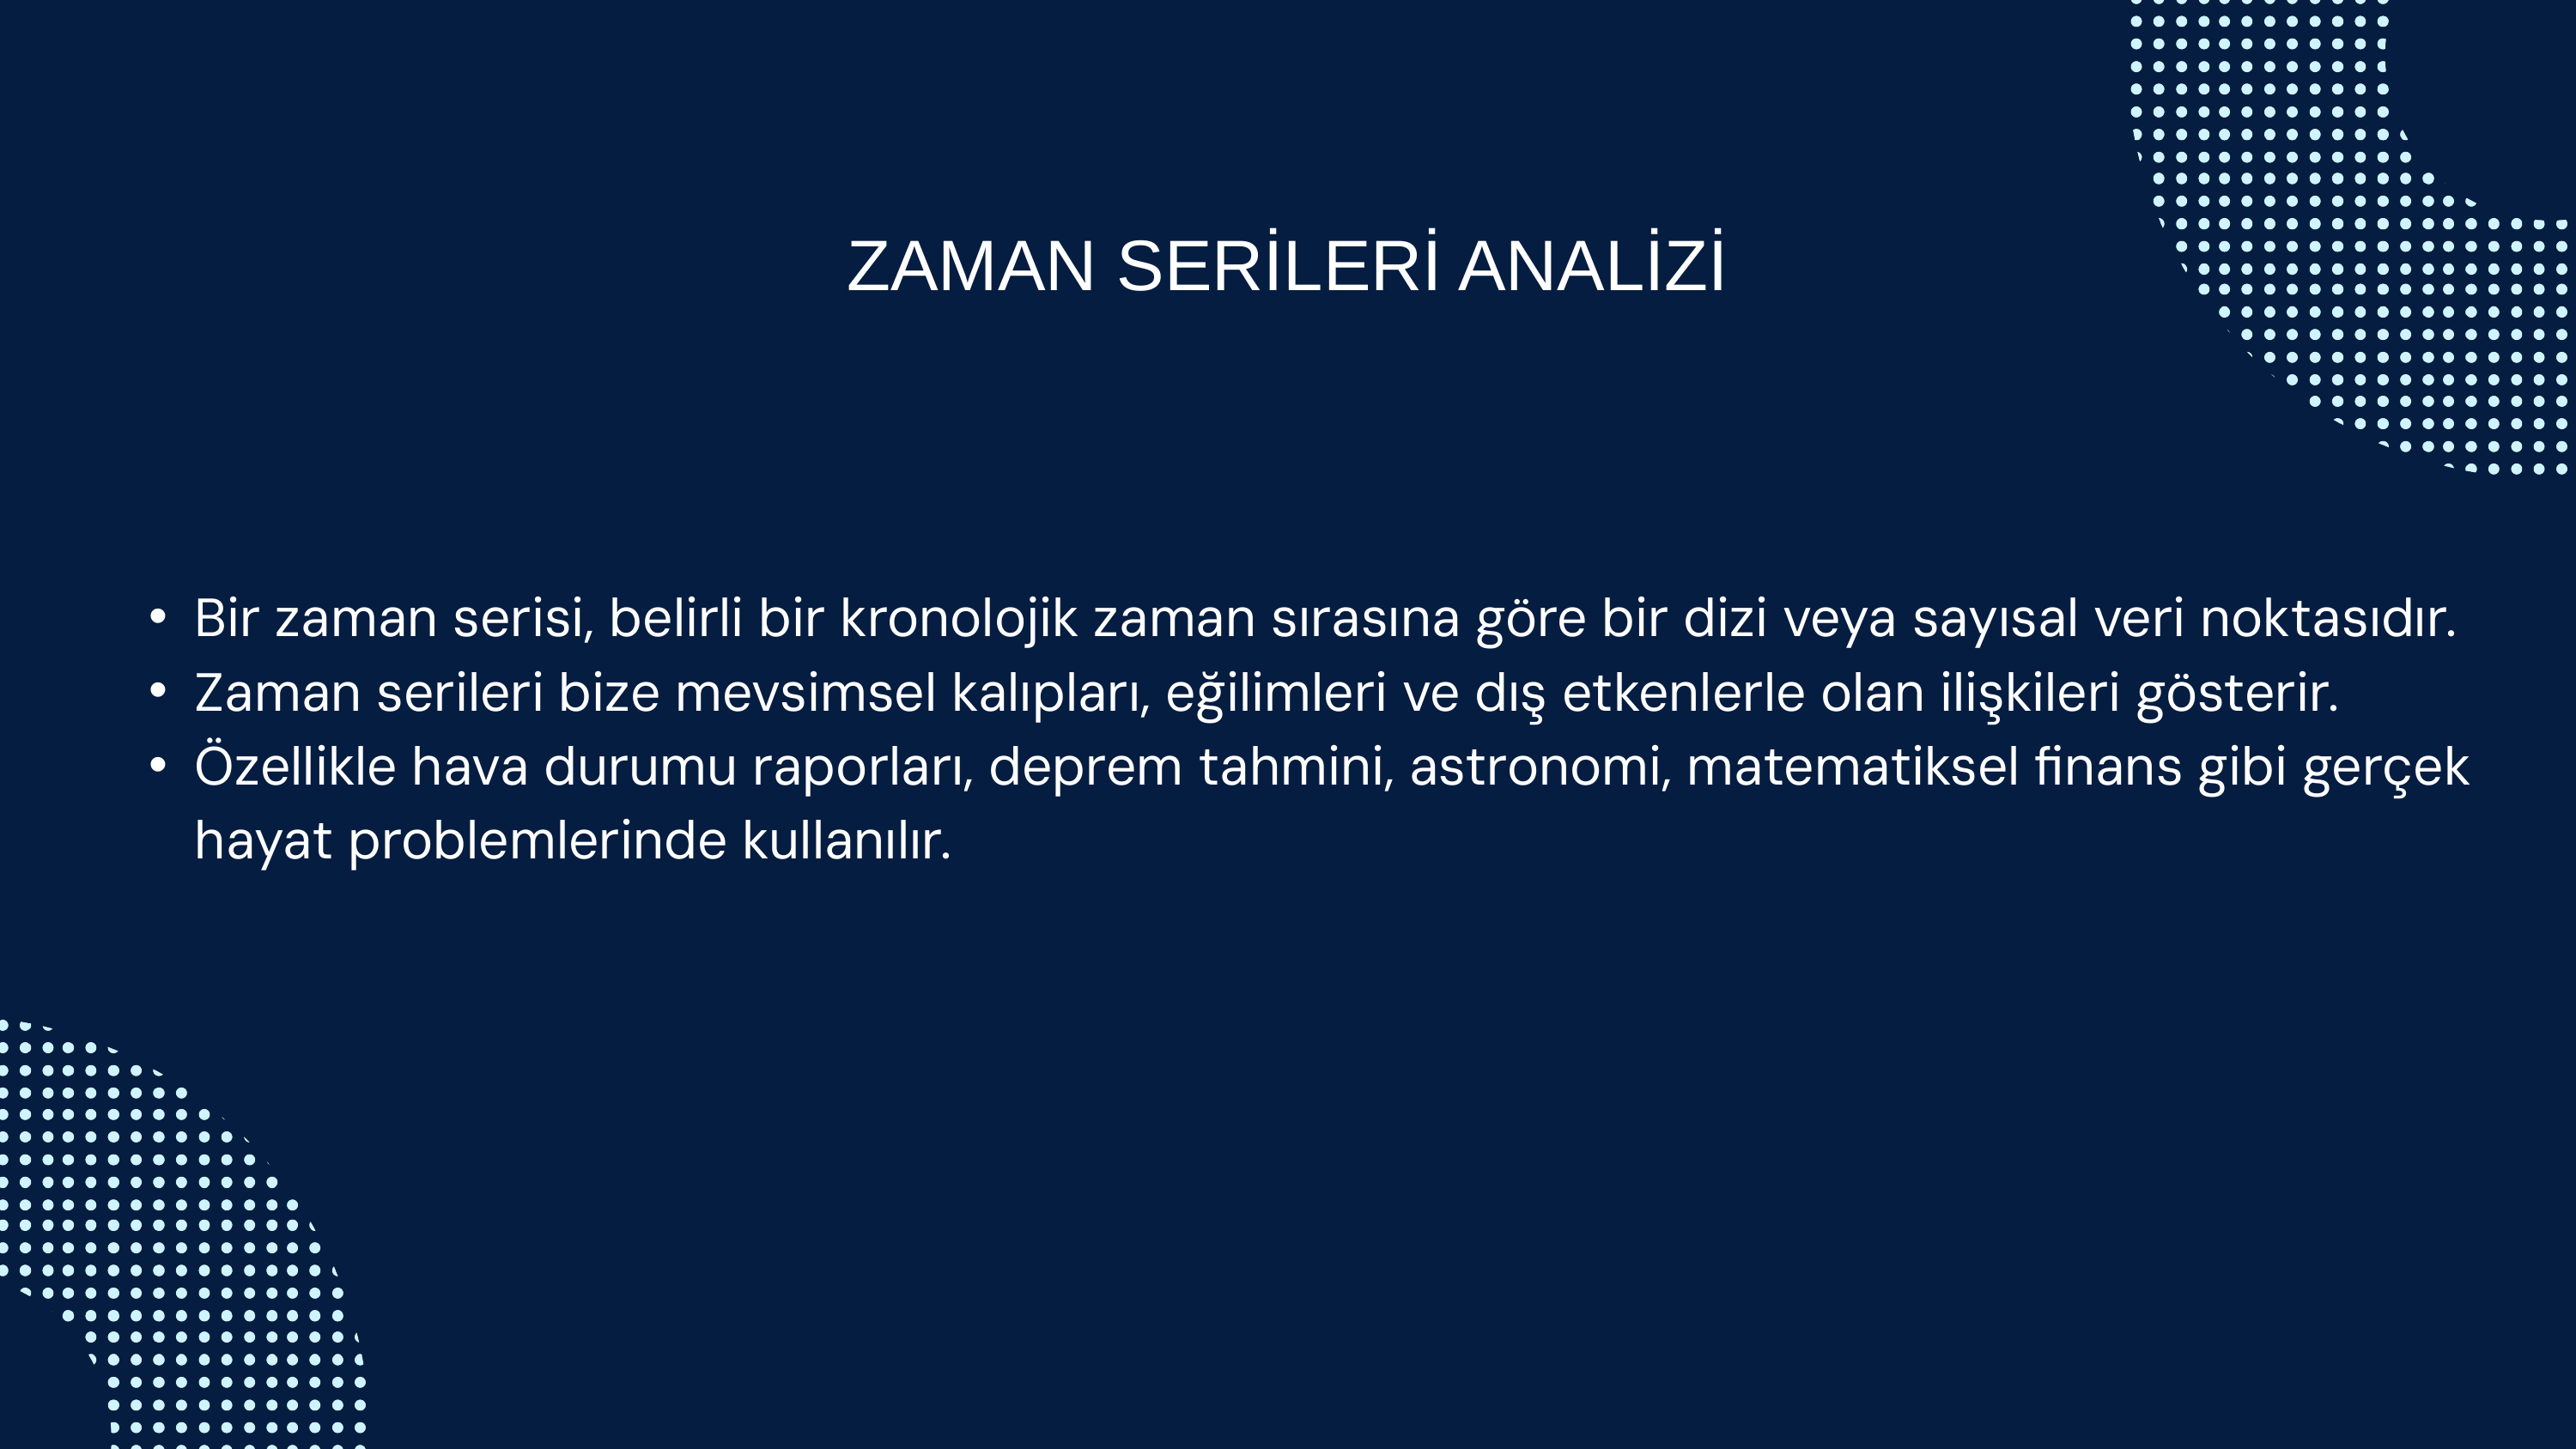

ZAMAN SERİLERİ ANALİZİ
Bir zaman serisi, belirli bir kronolojik zaman sırasına göre bir dizi veya sayısal veri noktasıdır.
Zaman serileri bize mevsimsel kalıpları, eğilimleri ve dış etkenlerle olan ilişkileri gösterir.
Özellikle hava durumu raporları, deprem tahmini, astronomi, matematiksel finans gibi gerçek hayat problemlerinde kullanılır.